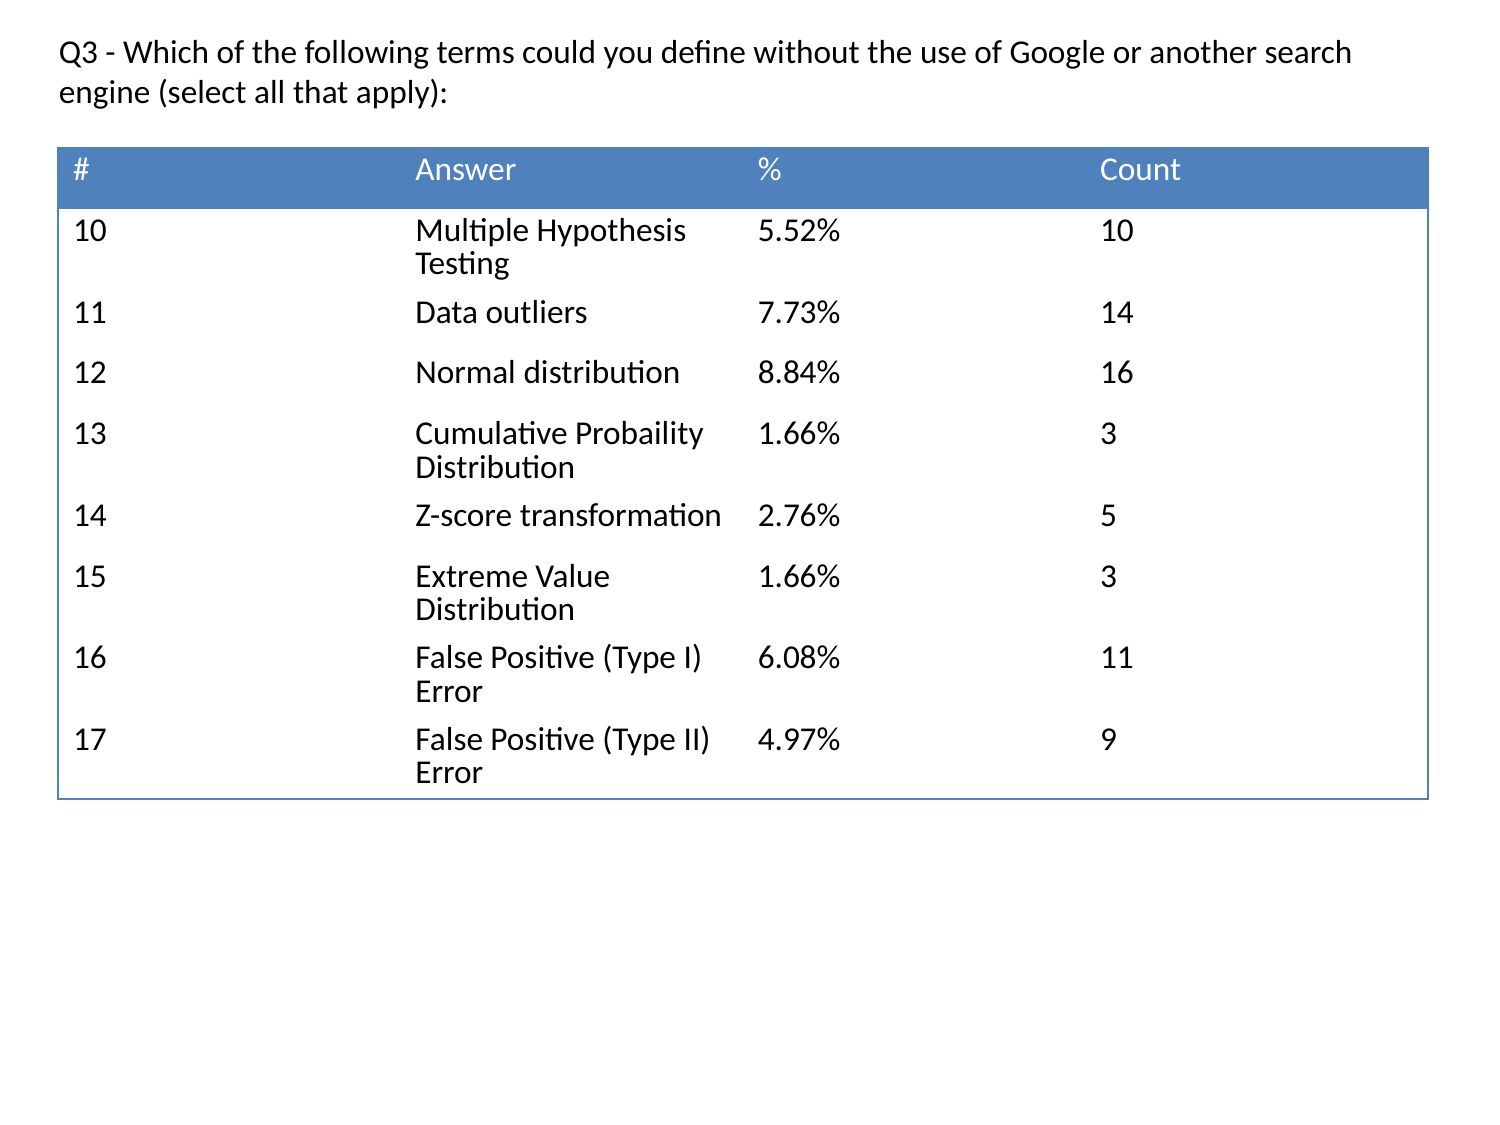

Q3 - Which of the following terms could you define without the use of Google or another search engine (select all that apply):
| # | Answer | % | Count |
| --- | --- | --- | --- |
| 10 | Multiple Hypothesis Testing | 5.52% | 10 |
| 11 | Data outliers | 7.73% | 14 |
| 12 | Normal distribution | 8.84% | 16 |
| 13 | Cumulative Probaility Distribution | 1.66% | 3 |
| 14 | Z-score transformation | 2.76% | 5 |
| 15 | Extreme Value Distribution | 1.66% | 3 |
| 16 | False Positive (Type I) Error | 6.08% | 11 |
| 17 | False Positive (Type II) Error | 4.97% | 9 |